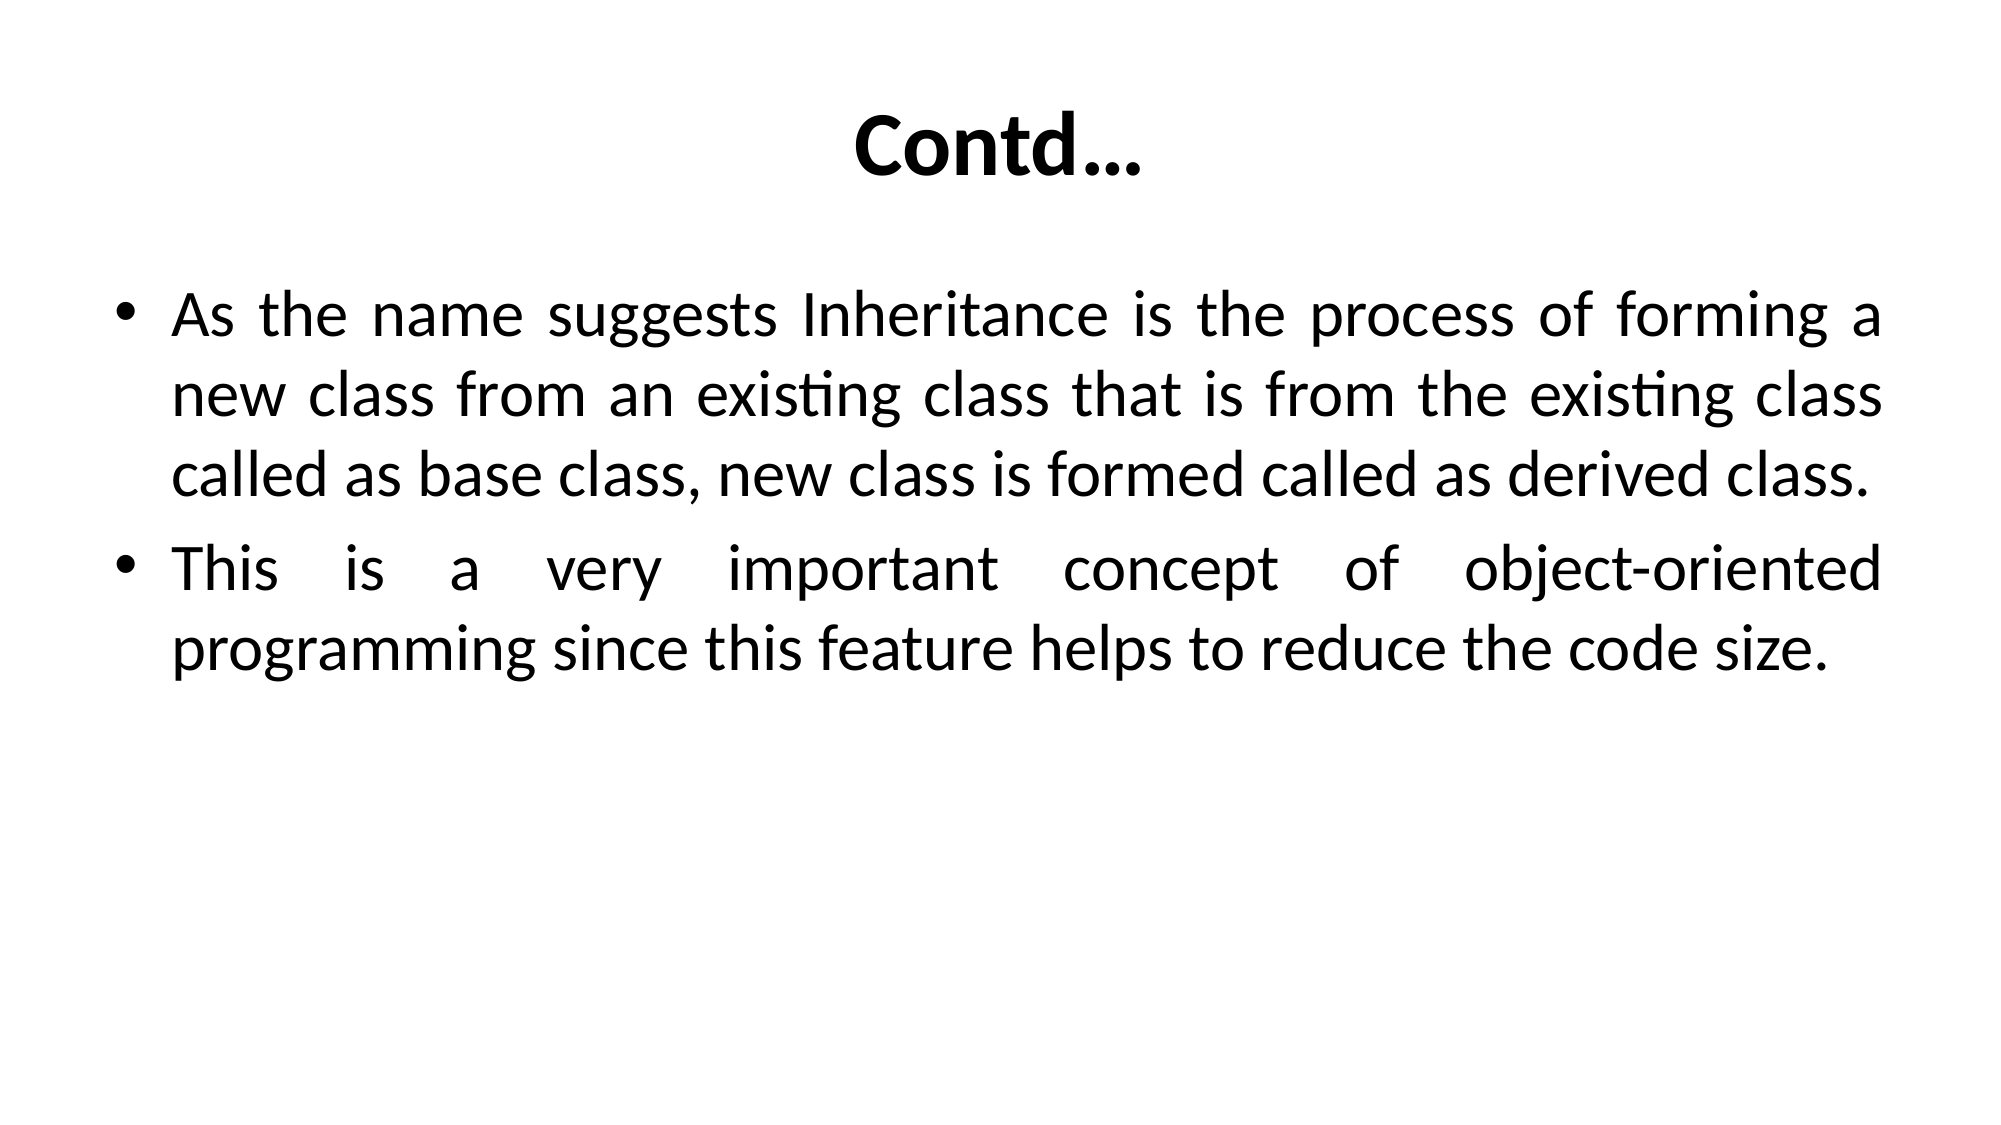

# Contd…
As the name suggests Inheritance is the process of forming a new class from an existing class that is from the existing class called as base class, new class is formed called as derived class.
This is a very important concept of object-oriented programming since this feature helps to reduce the code size.